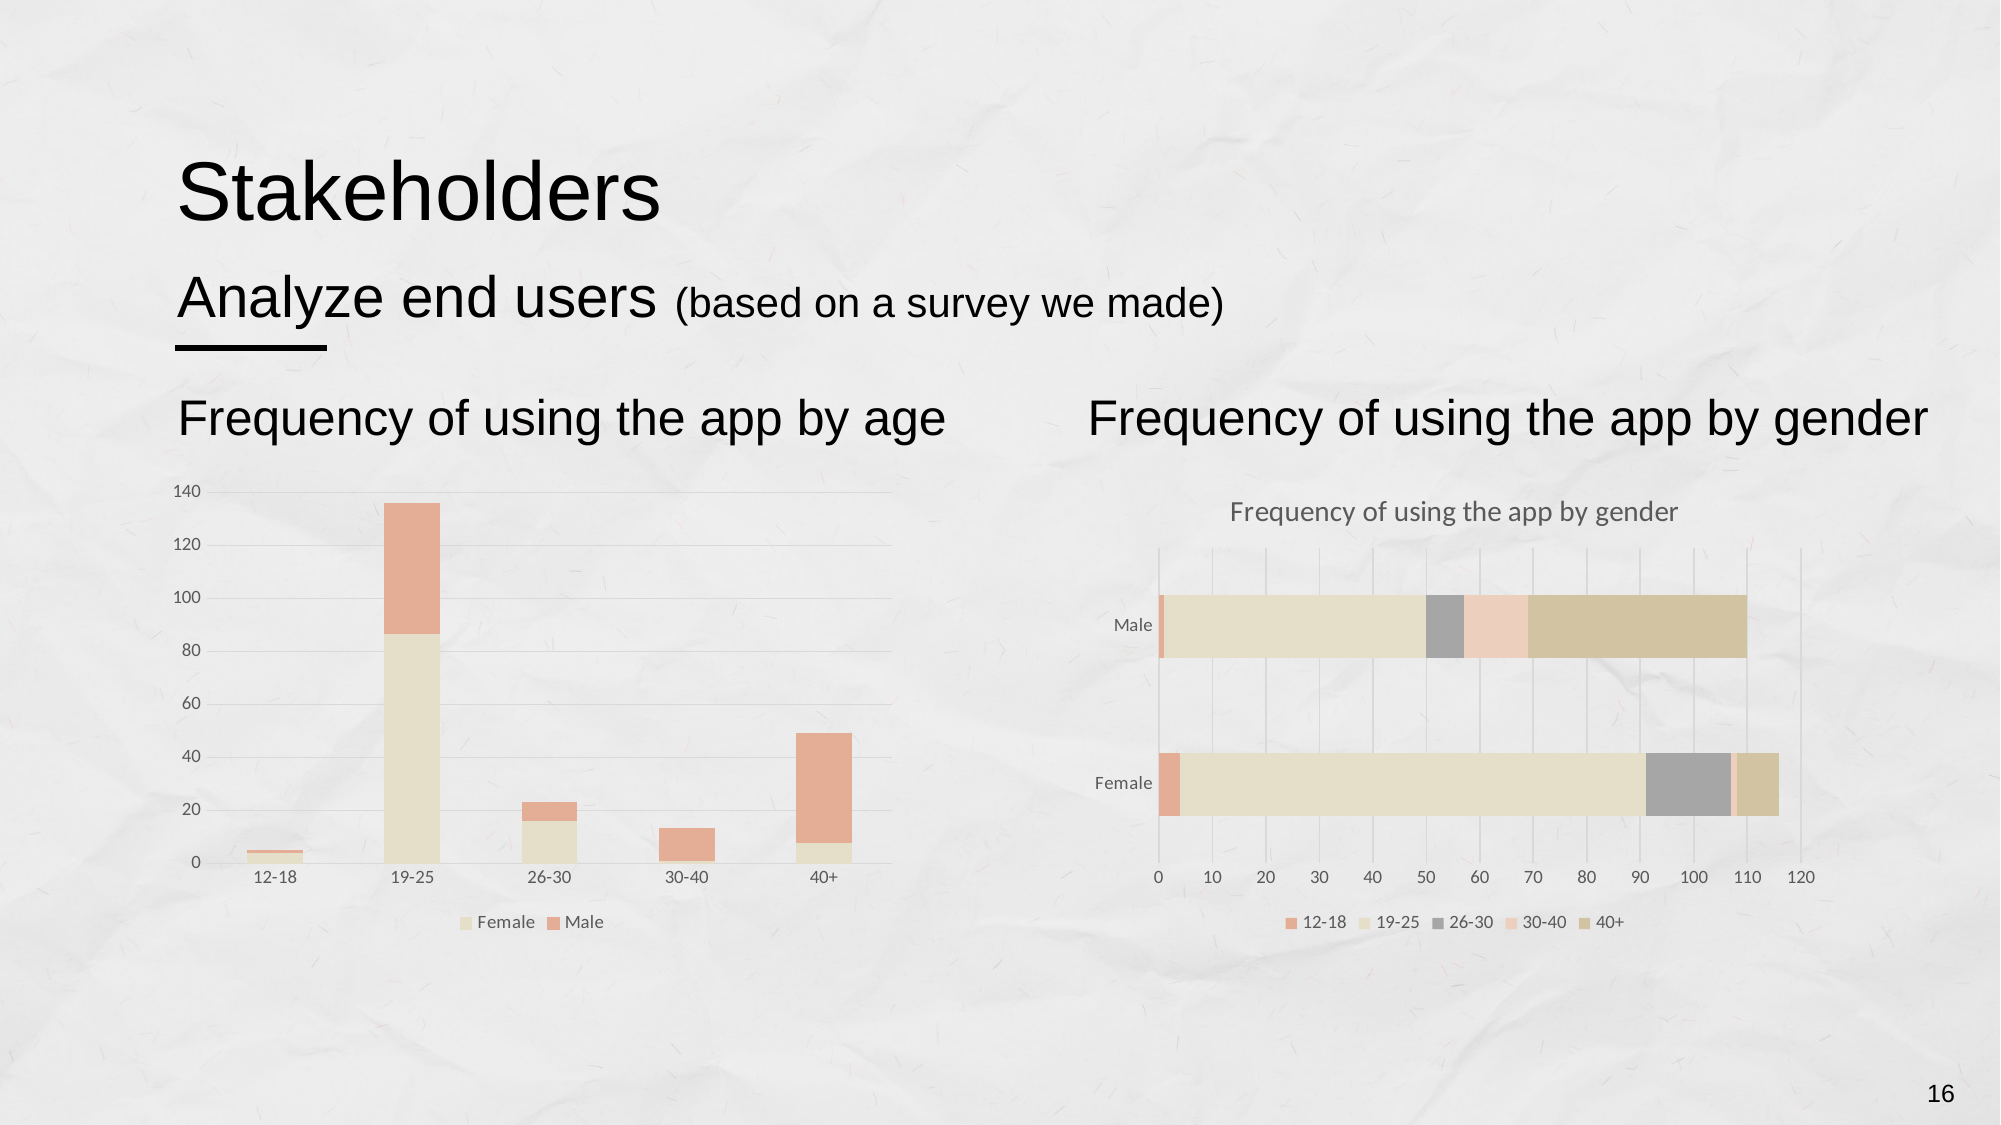

# Stakeholders
Analyze end users (based on a survey we made)
Frequency of using the app by age
Frequency of using the app by gender

### Chart

| Category | Female | Male |
|---|---|---|
| 12-18 | 4.0 | 1.0 |
| 19-25 | 87.0 | 49.0 |
| 26-30 | 16.0 | 7.0 |
| 30-40 | 1.0 | 12.0 |
| 40+ | 8.0 | 41.0 |

### Chart: Frequency of using the app by gender

| Category | 12-18 | 19-25 | 26-30 | 30-40 | 40+ |
|---|---|---|---|---|---|
| Female | 4.0 | 87.0 | 16.0 | 1.0 | 8.0 |
| Male | 1.0 | 49.0 | 7.0 | 12.0 | 41.0 |
16